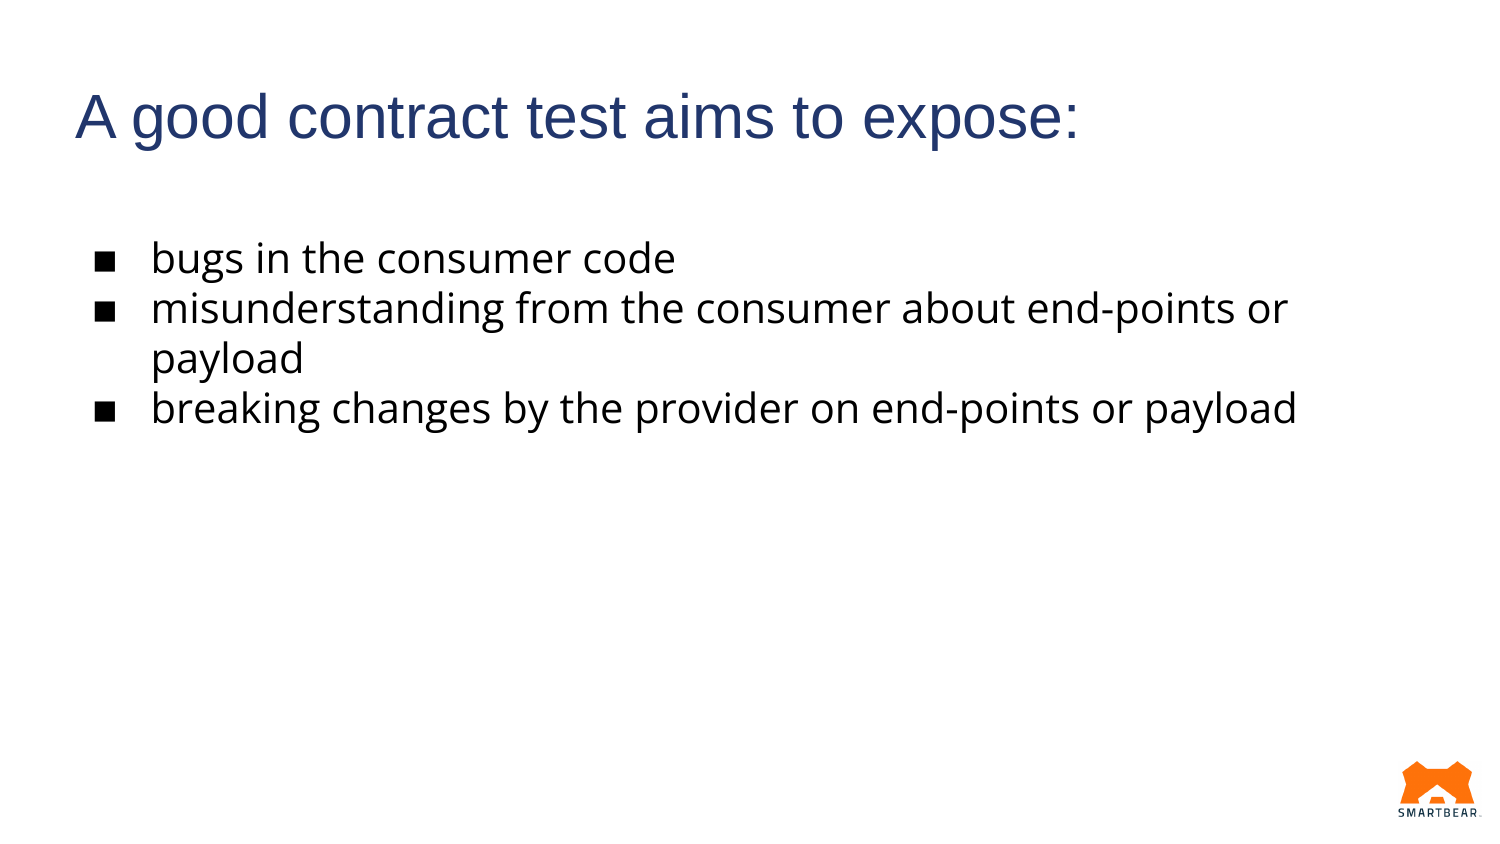

# A good contract test aims to expose:
bugs in the consumer code
misunderstanding from the consumer about end-points or payload
breaking changes by the provider on end-points or payload